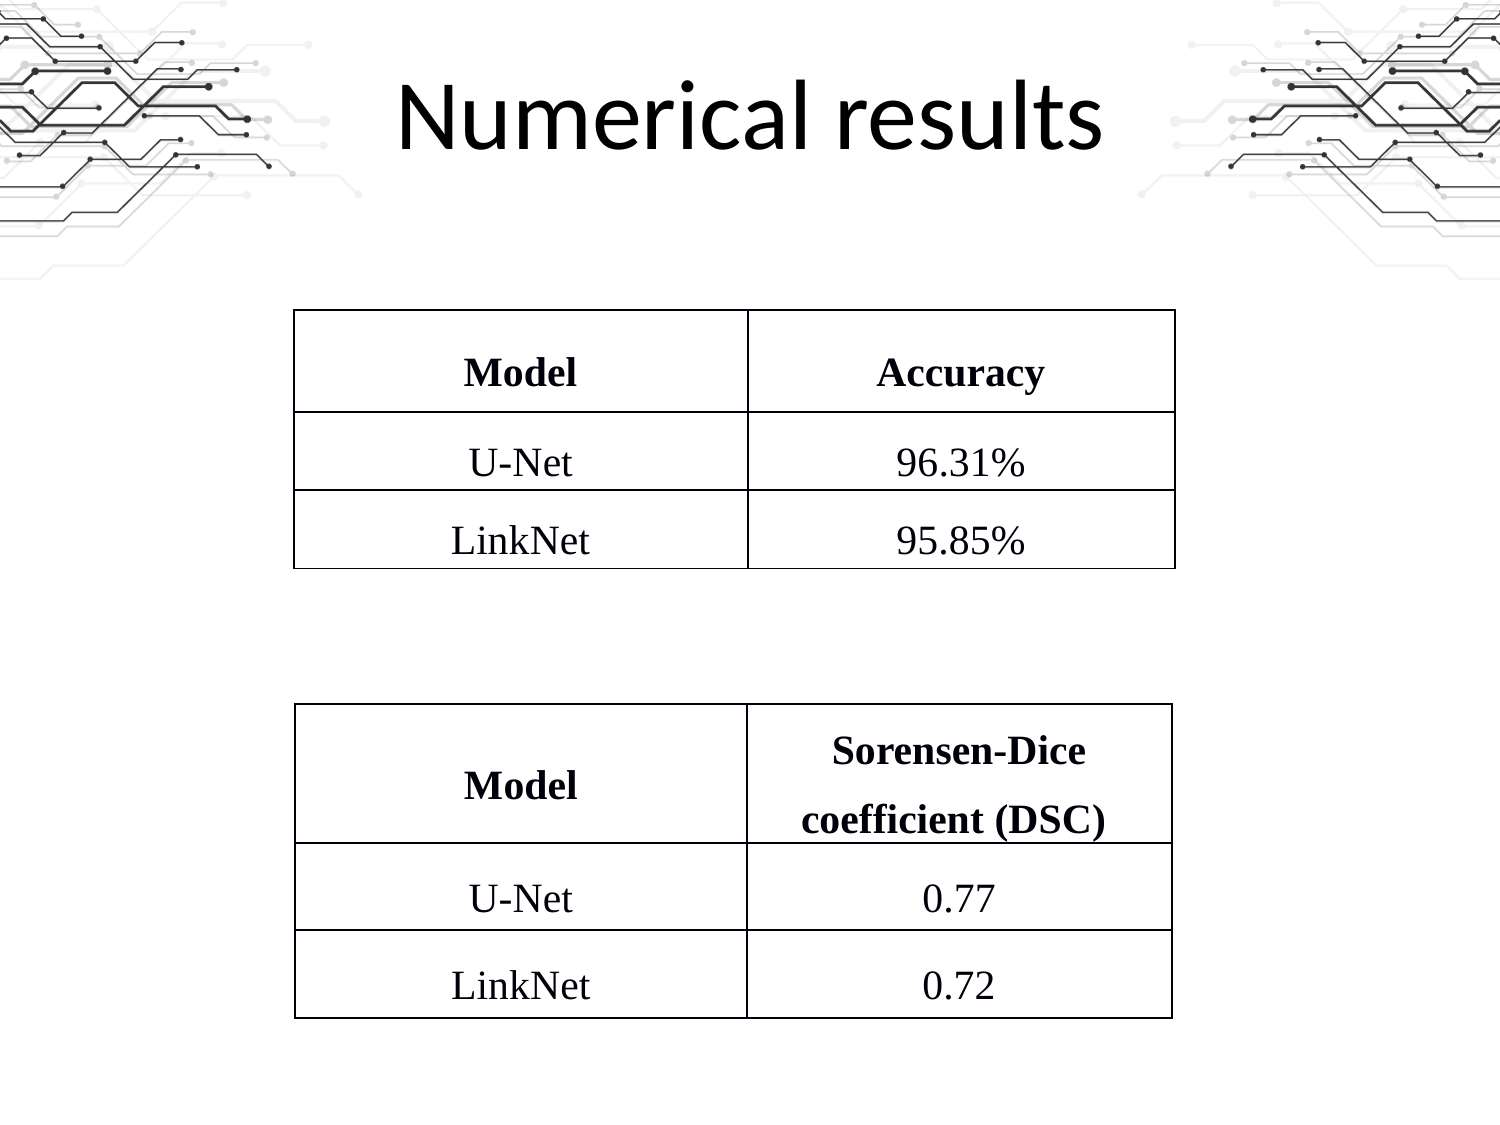

# Numerical results

| Model | Accuracy |
| --- | --- |
| U-Net | 96.31% |
| LinkNet | 95.85% |
| Model | Sorensen-Dice coefficient (DSC) |
| --- | --- |
| U-Net | 0.77 |
| LinkNet | 0.72 |